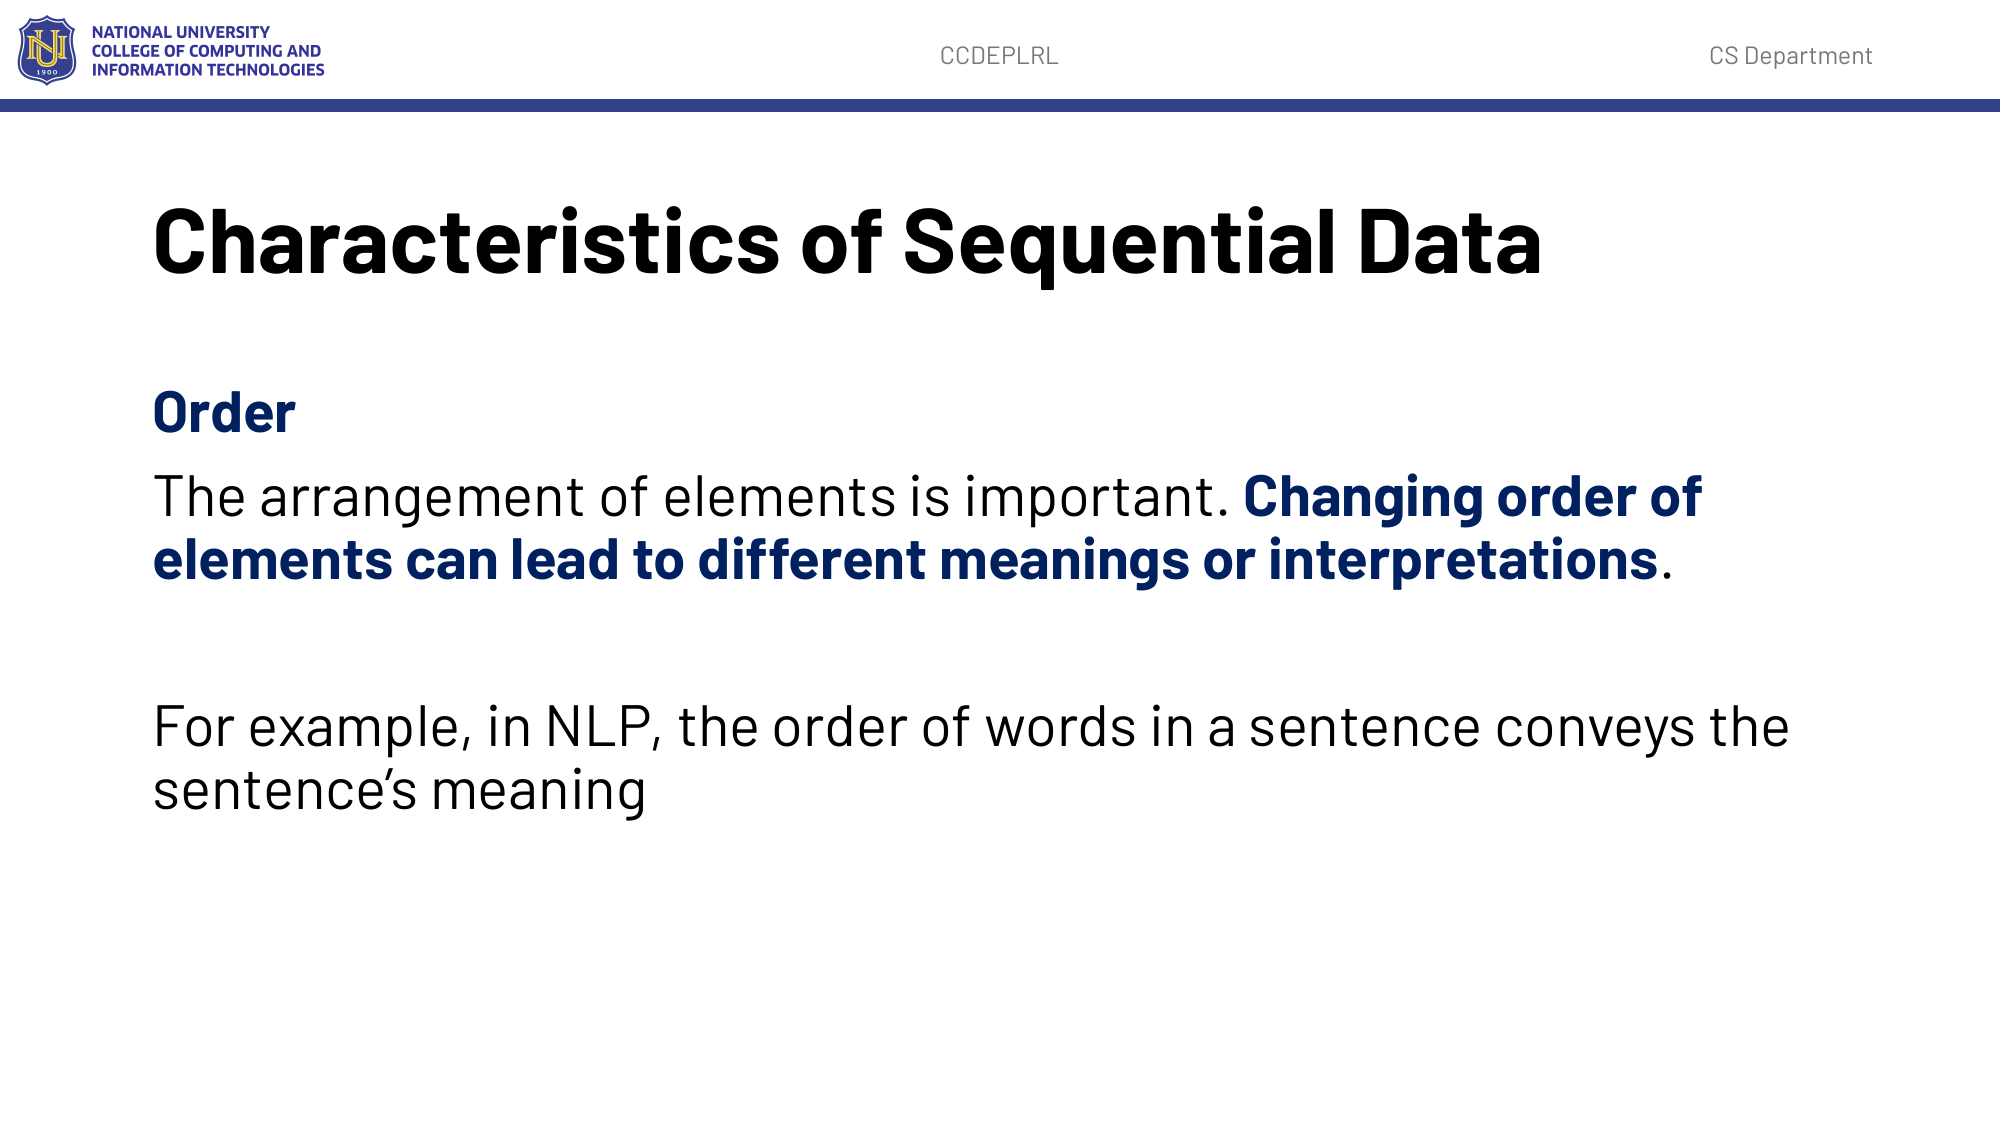

# Characteristics of Sequential Data
Order
The arrangement of elements is important. Changing order of elements can lead to different meanings or interpretations.

For example, in NLP, the order of words in a sentence conveys the sentence’s meaning